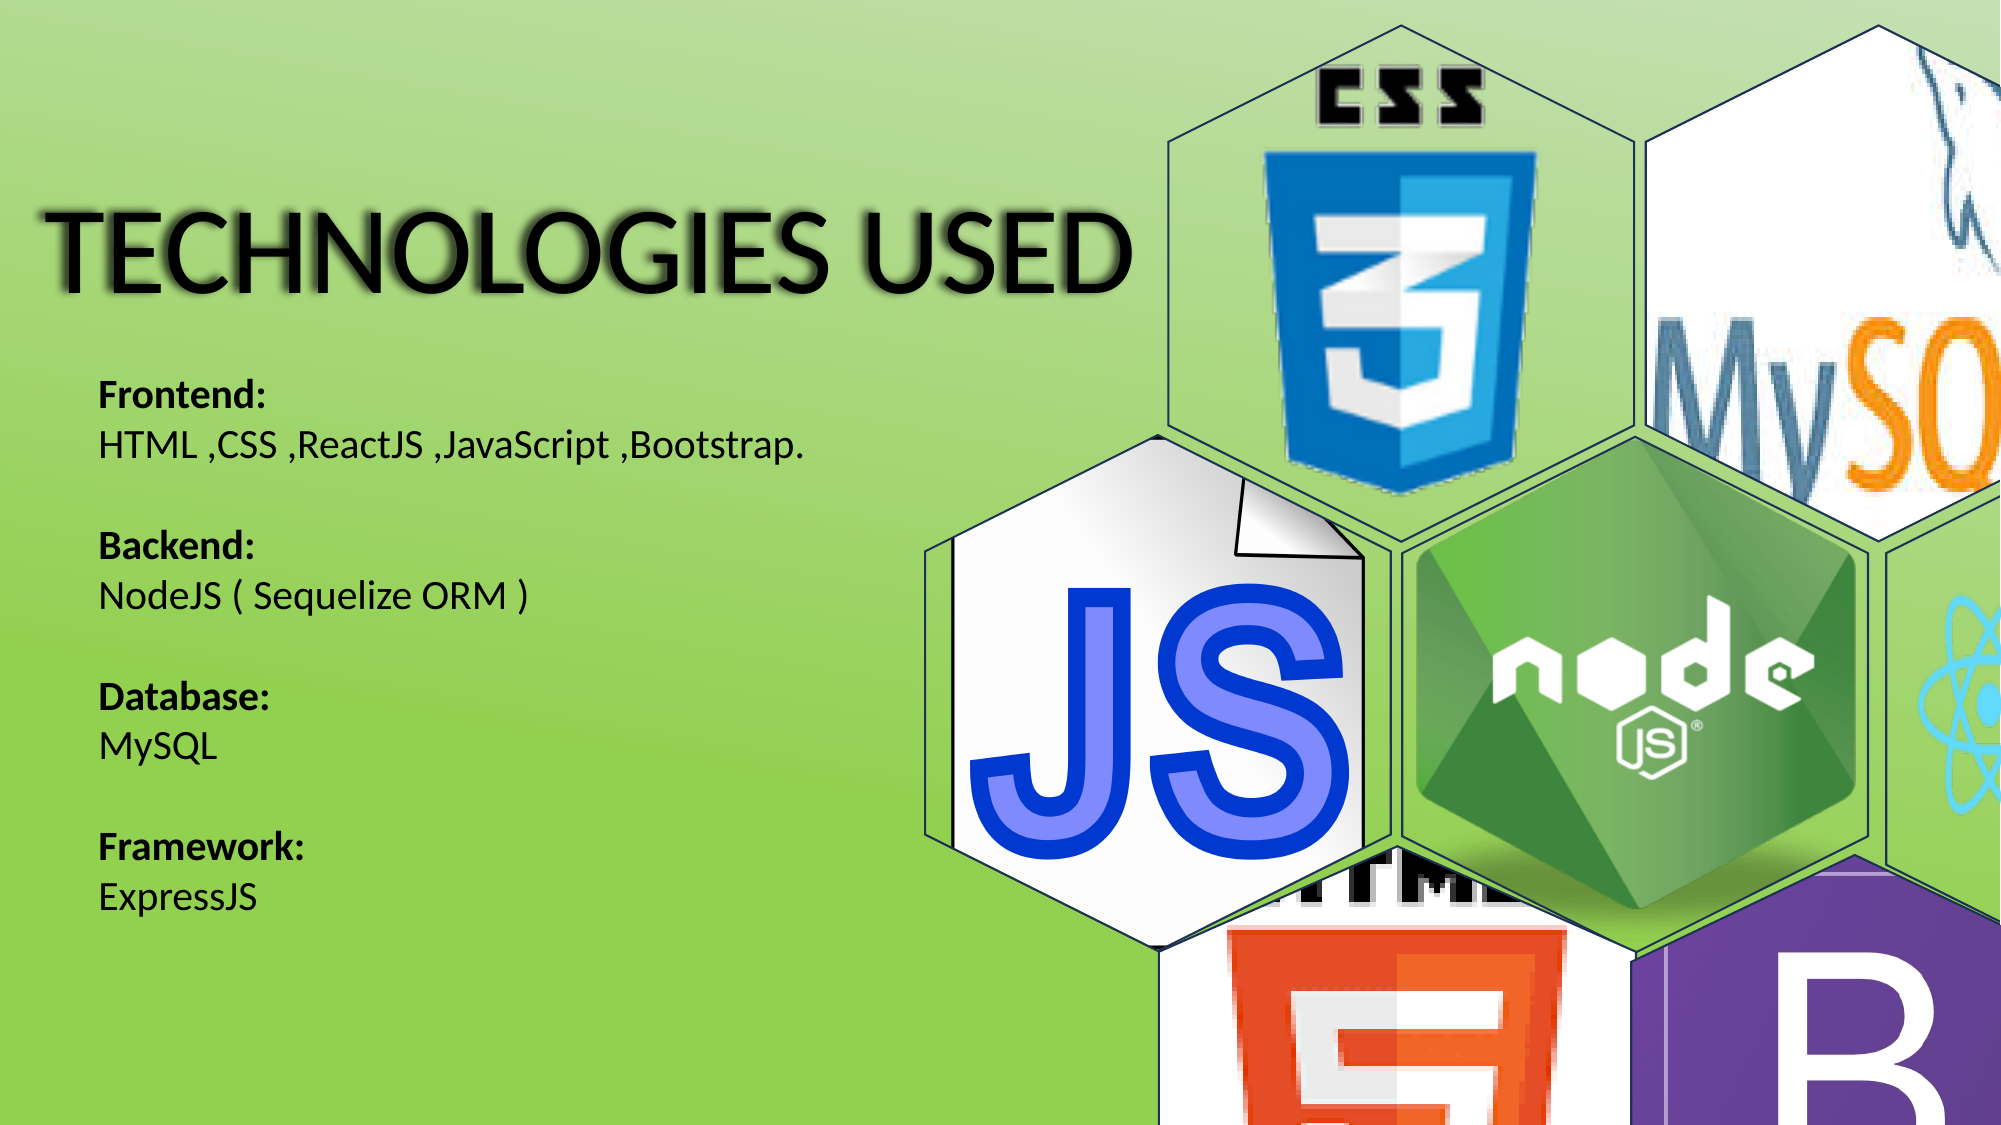

# TECHNOLOGIES USED
Frontend:
HTML ,CSS ,ReactJS ,JavaScript ,Bootstrap.

Backend:
NodeJS ( Sequelize ORM )

Database:
MySQL

Framework:
ExpressJS